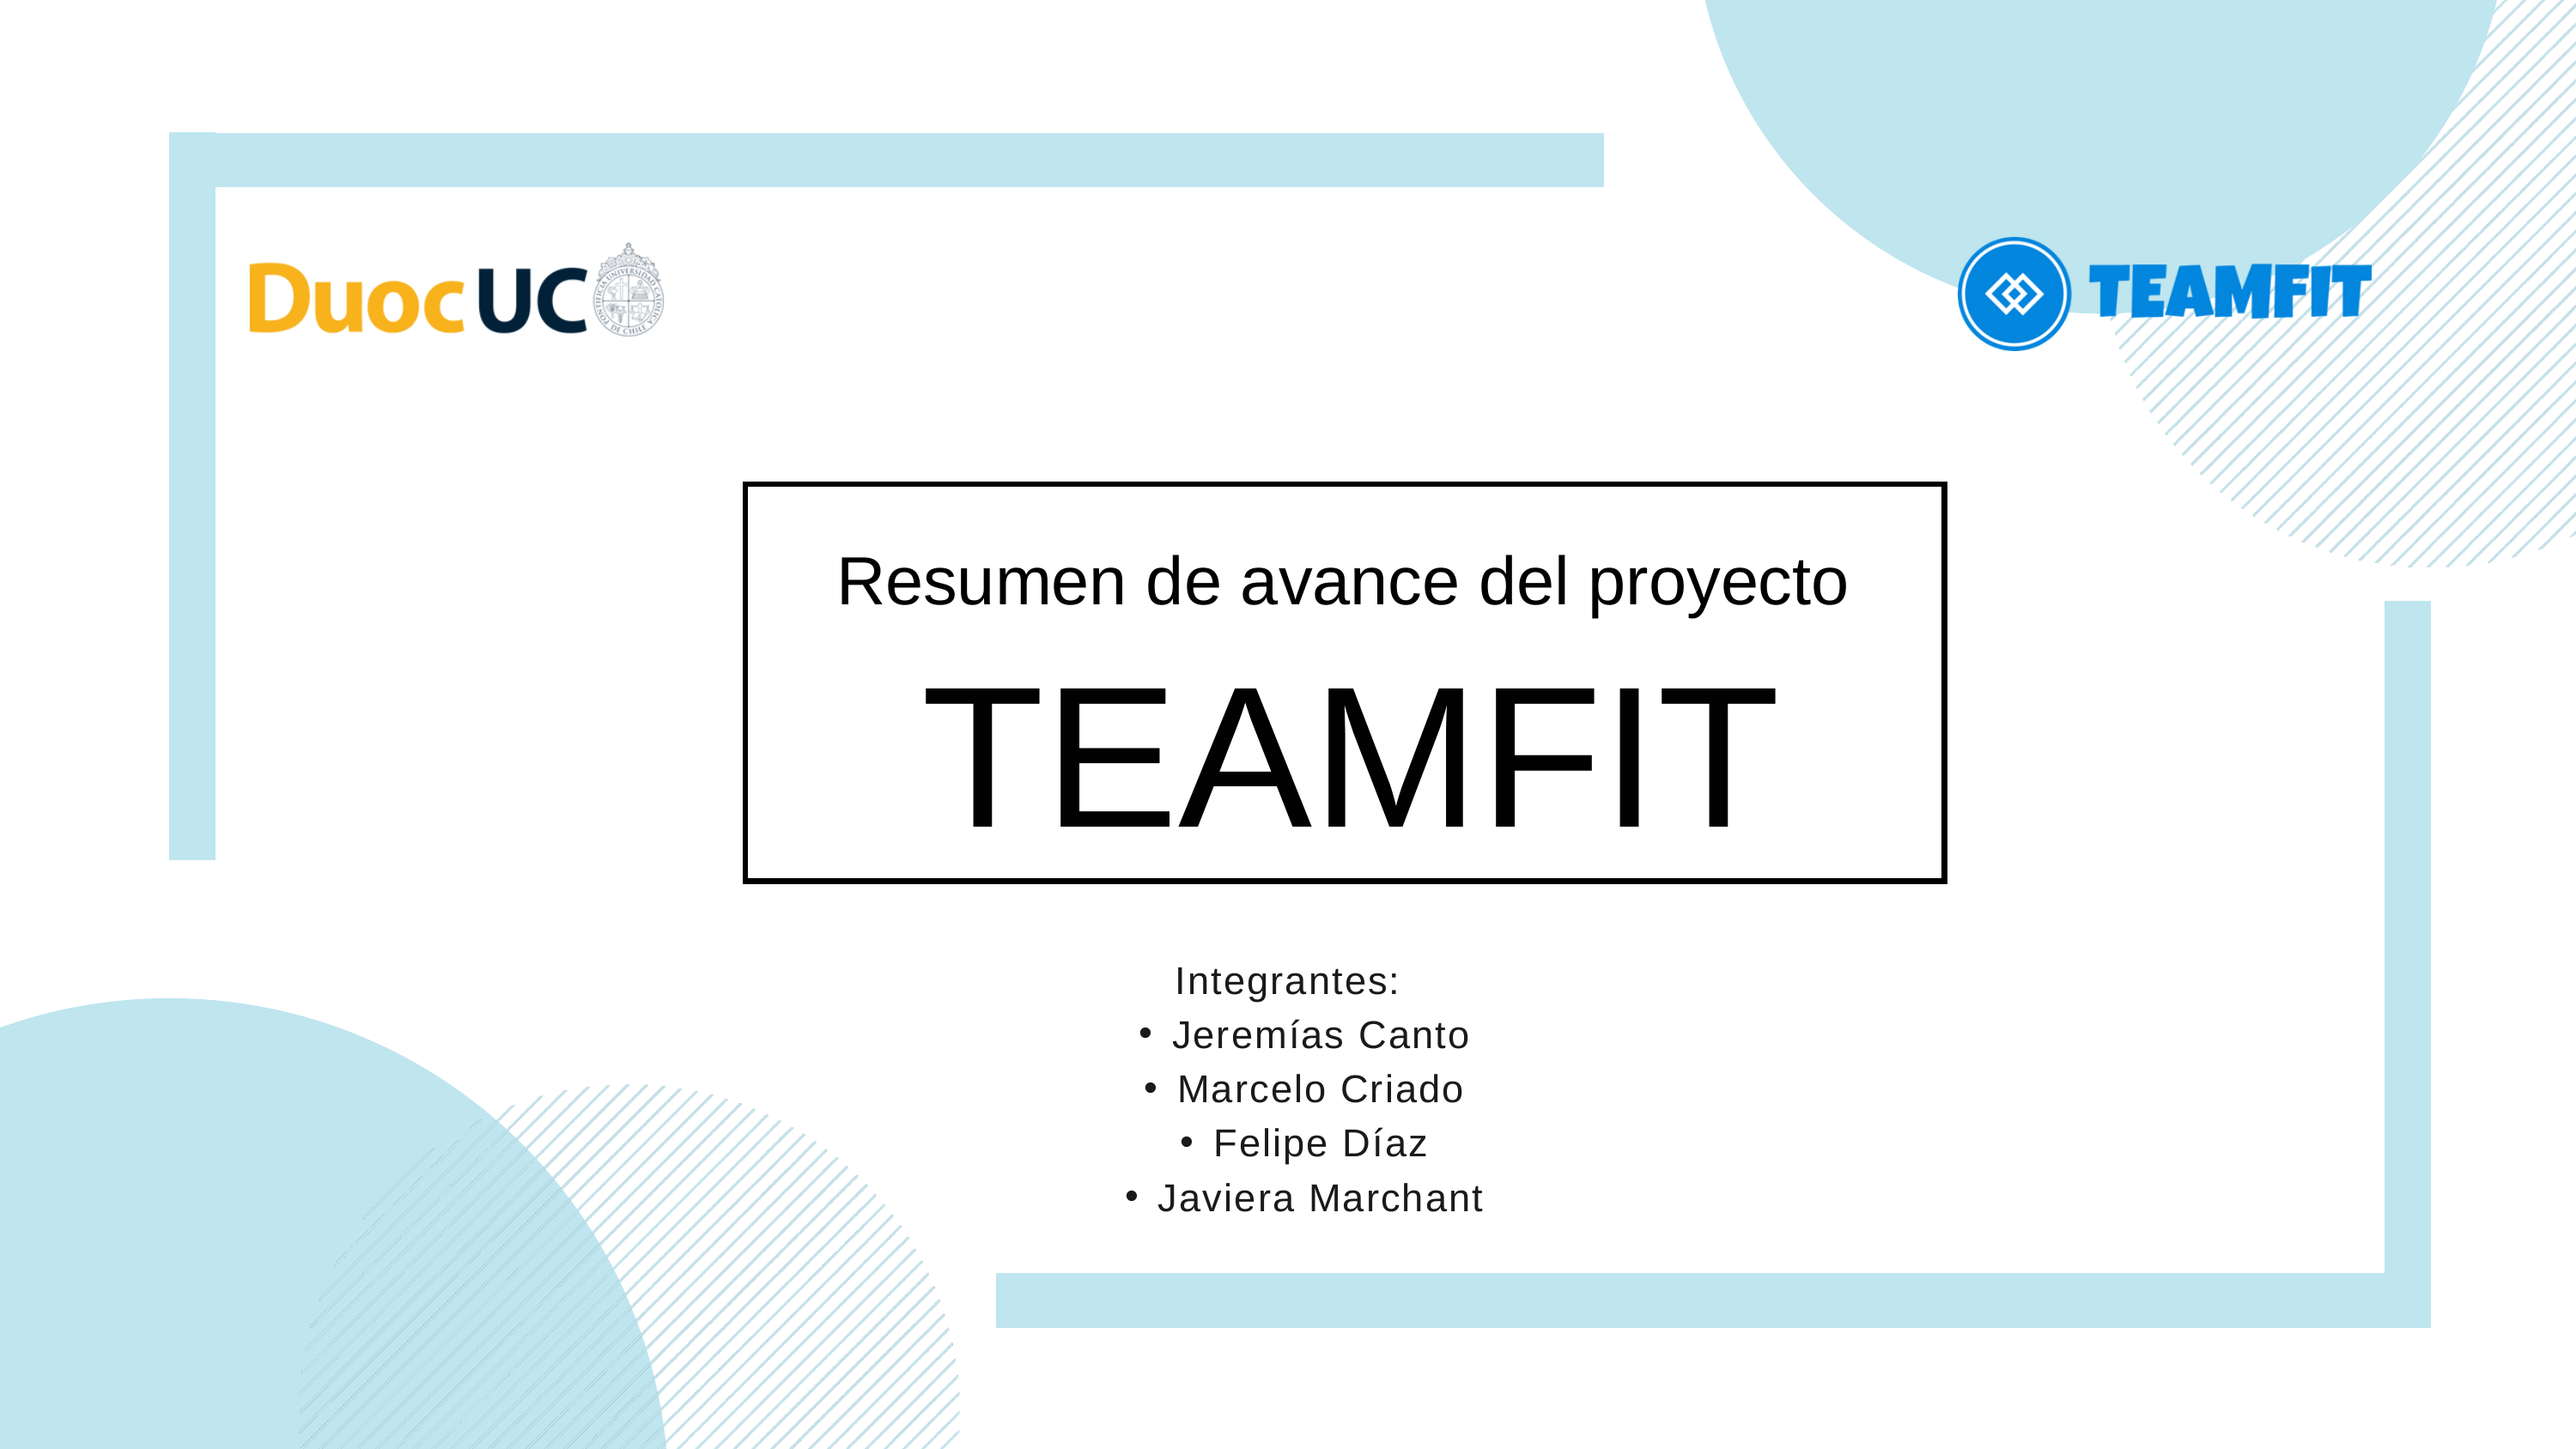

Resumen de avance del proyecto
TEAMFIT

Integrantes:
Jeremías Canto
Marcelo Criado
Felipe Díaz
Javiera Marchant